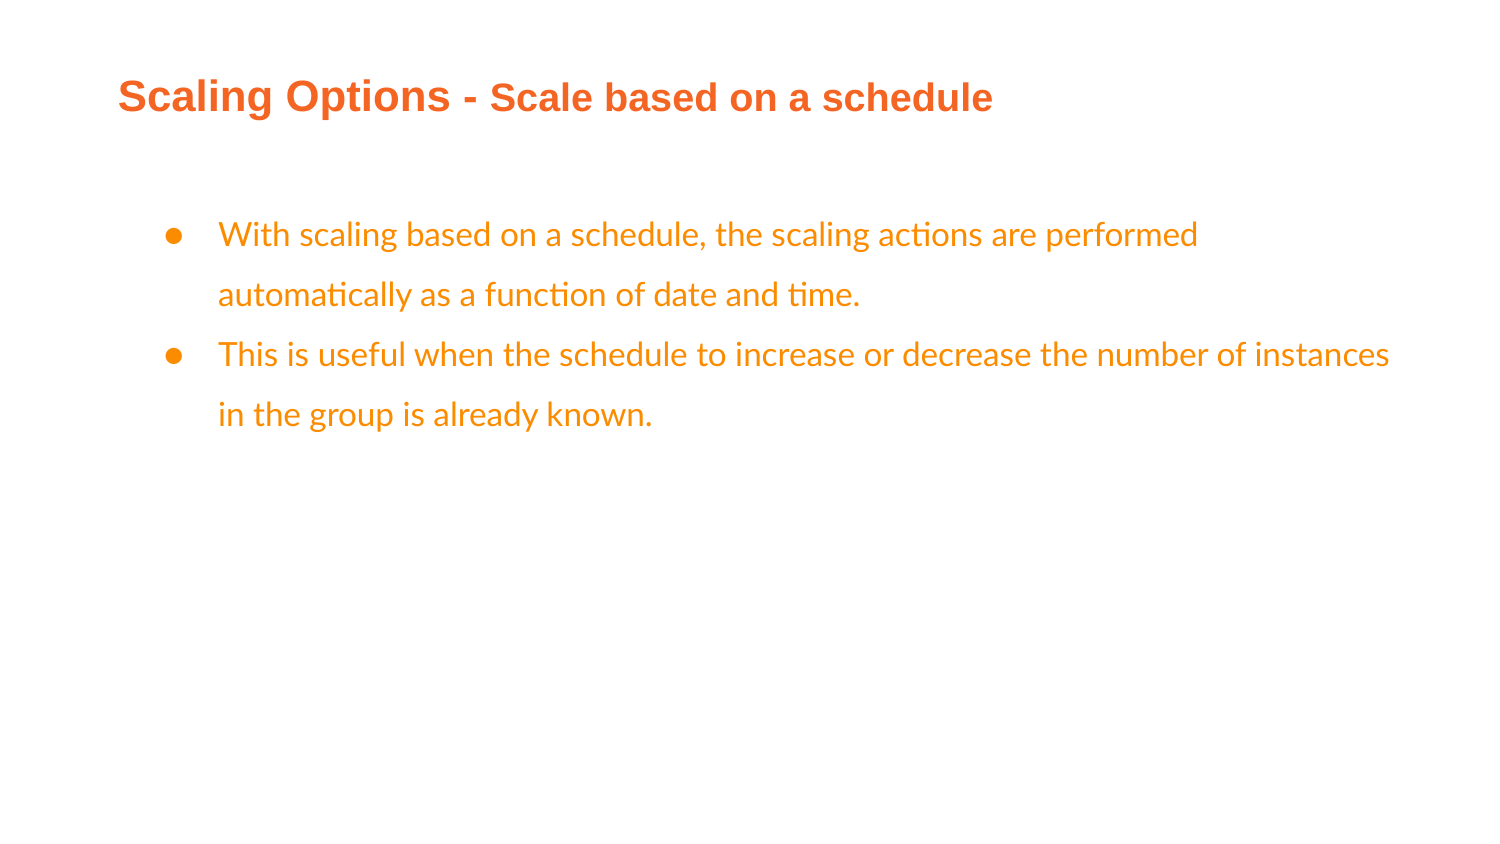

Scaling Options - Scale based on a schedule
With scaling based on a schedule, the scaling actions are performed automatically as a function of date and time.
This is useful when the schedule to increase or decrease the number of instances in the group is already known.